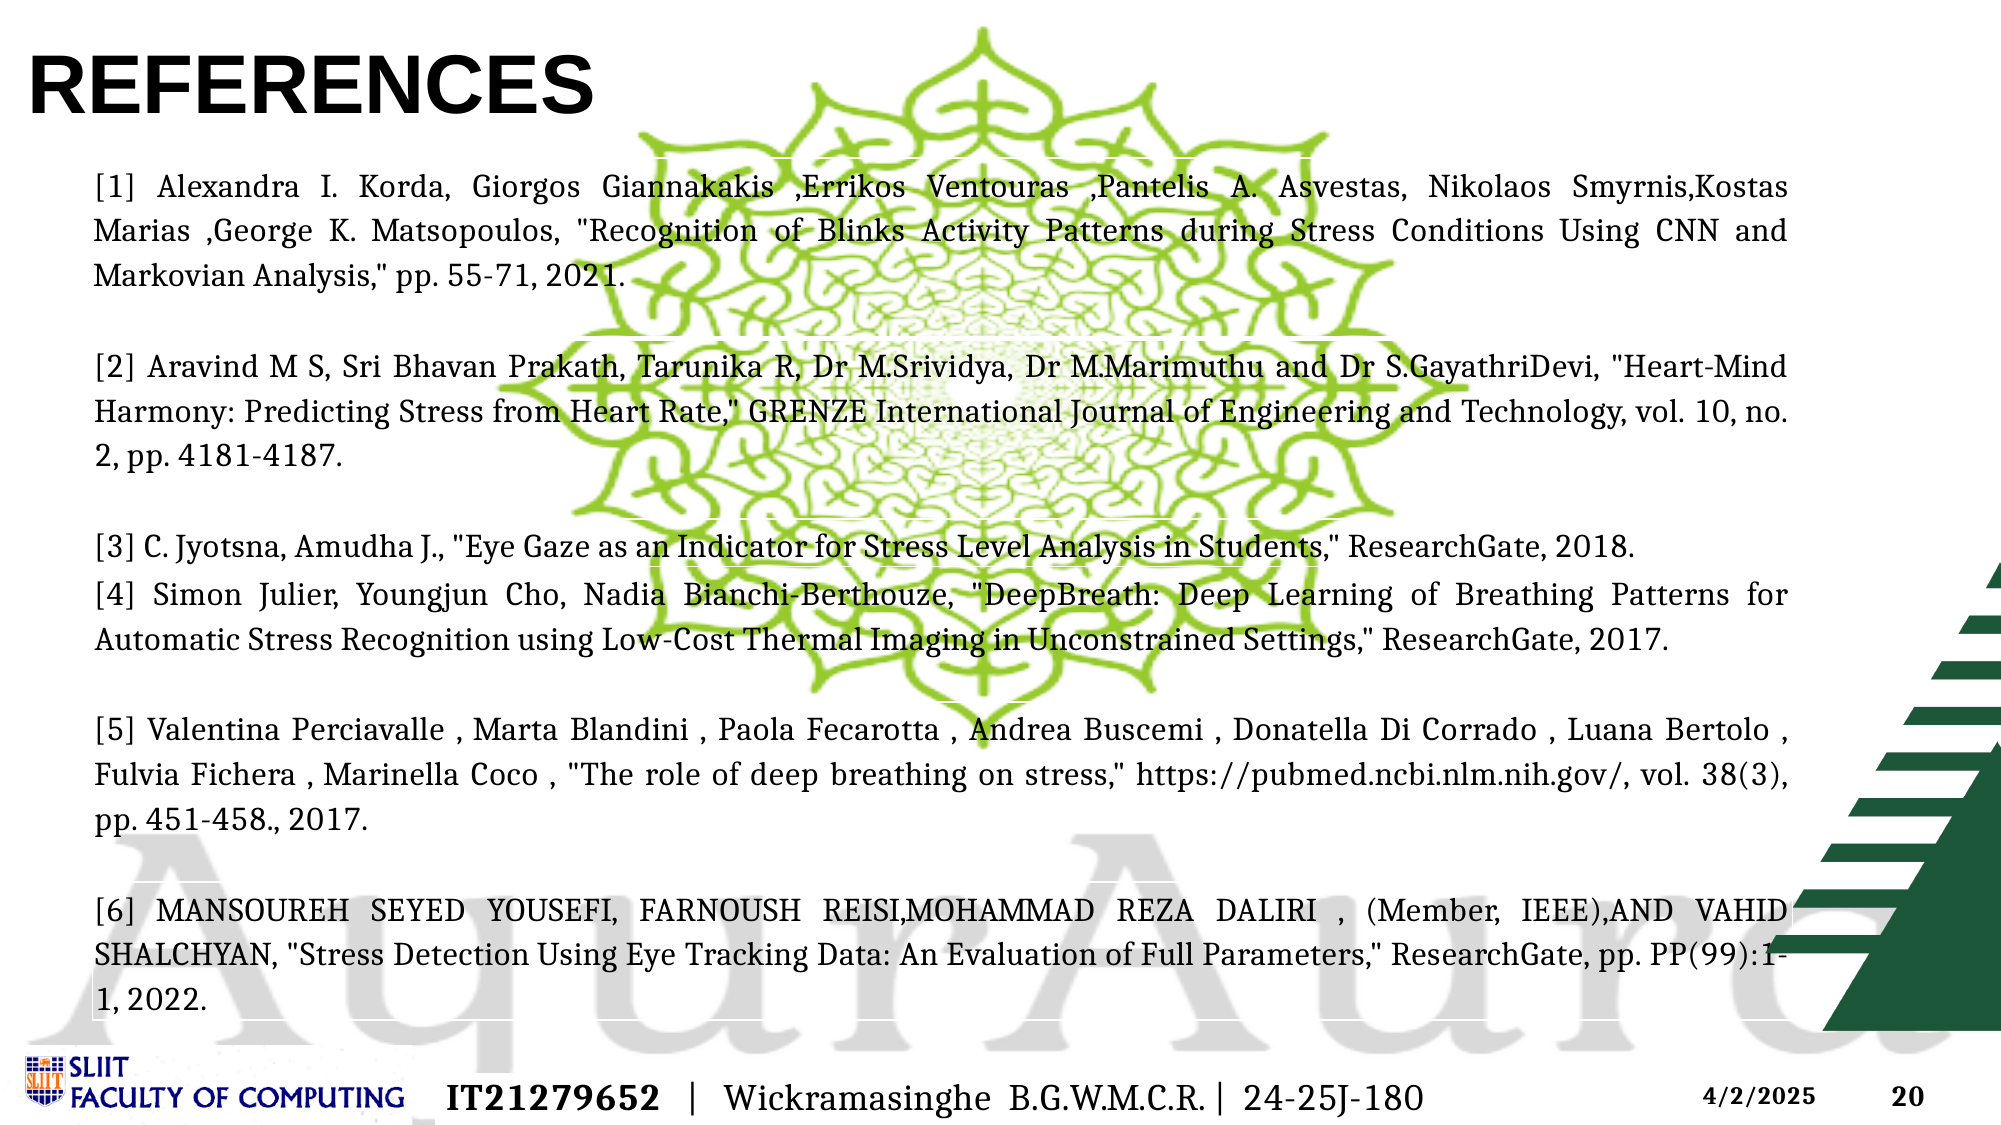

# References
| [1] Alexandra I. Korda, Giorgos Giannakakis ,Errikos Ventouras ,Pantelis A. Asvestas, Nikolaos Smyrnis,Kostas Marias ,George K. Matsopoulos, "Recognition of Blinks Activity Patterns during Stress Conditions Using CNN and Markovian Analysis," pp. 55-71, 2021. |
| --- |
| [2] Aravind M S, Sri Bhavan Prakath, Tarunika R, Dr M.Srividya, Dr M.Marimuthu and Dr S.GayathriDevi, "Heart-Mind Harmony: Predicting Stress from Heart Rate," GRENZE International Journal of Engineering and Technology, vol. 10, no. 2, pp. 4181-4187. |
| [3] C. Jyotsna, Amudha J., "Eye Gaze as an Indicator for Stress Level Analysis in Students," ResearchGate, 2018. |
| [4] Simon Julier, Youngjun Cho, Nadia Bianchi-Berthouze, "DeepBreath: Deep Learning of Breathing Patterns for Automatic Stress Recognition using Low-Cost Thermal Imaging in Unconstrained Settings," ResearchGate, 2017. |
| [5] Valentina Perciavalle , Marta Blandini , Paola Fecarotta , Andrea Buscemi , Donatella Di Corrado , Luana Bertolo , Fulvia Fichera , Marinella Coco , "The role of deep breathing on stress," https://pubmed.ncbi.nlm.nih.gov/, vol. 38(3), pp. 451-458., 2017. |
| [6] MANSOUREH SEYED YOUSEFI, FARNOUSH REISI,MOHAMMAD REZA DALIRI , (Member, IEEE),AND VAHID SHALCHYAN, "Stress Detection Using Eye Tracking Data: An Evaluation of Full Parameters," ResearchGate, pp. PP(99):1-1, 2022. |

IT21279652   |   Wickramasinghe  B.G.W.M.C.R. |  24-25J-180